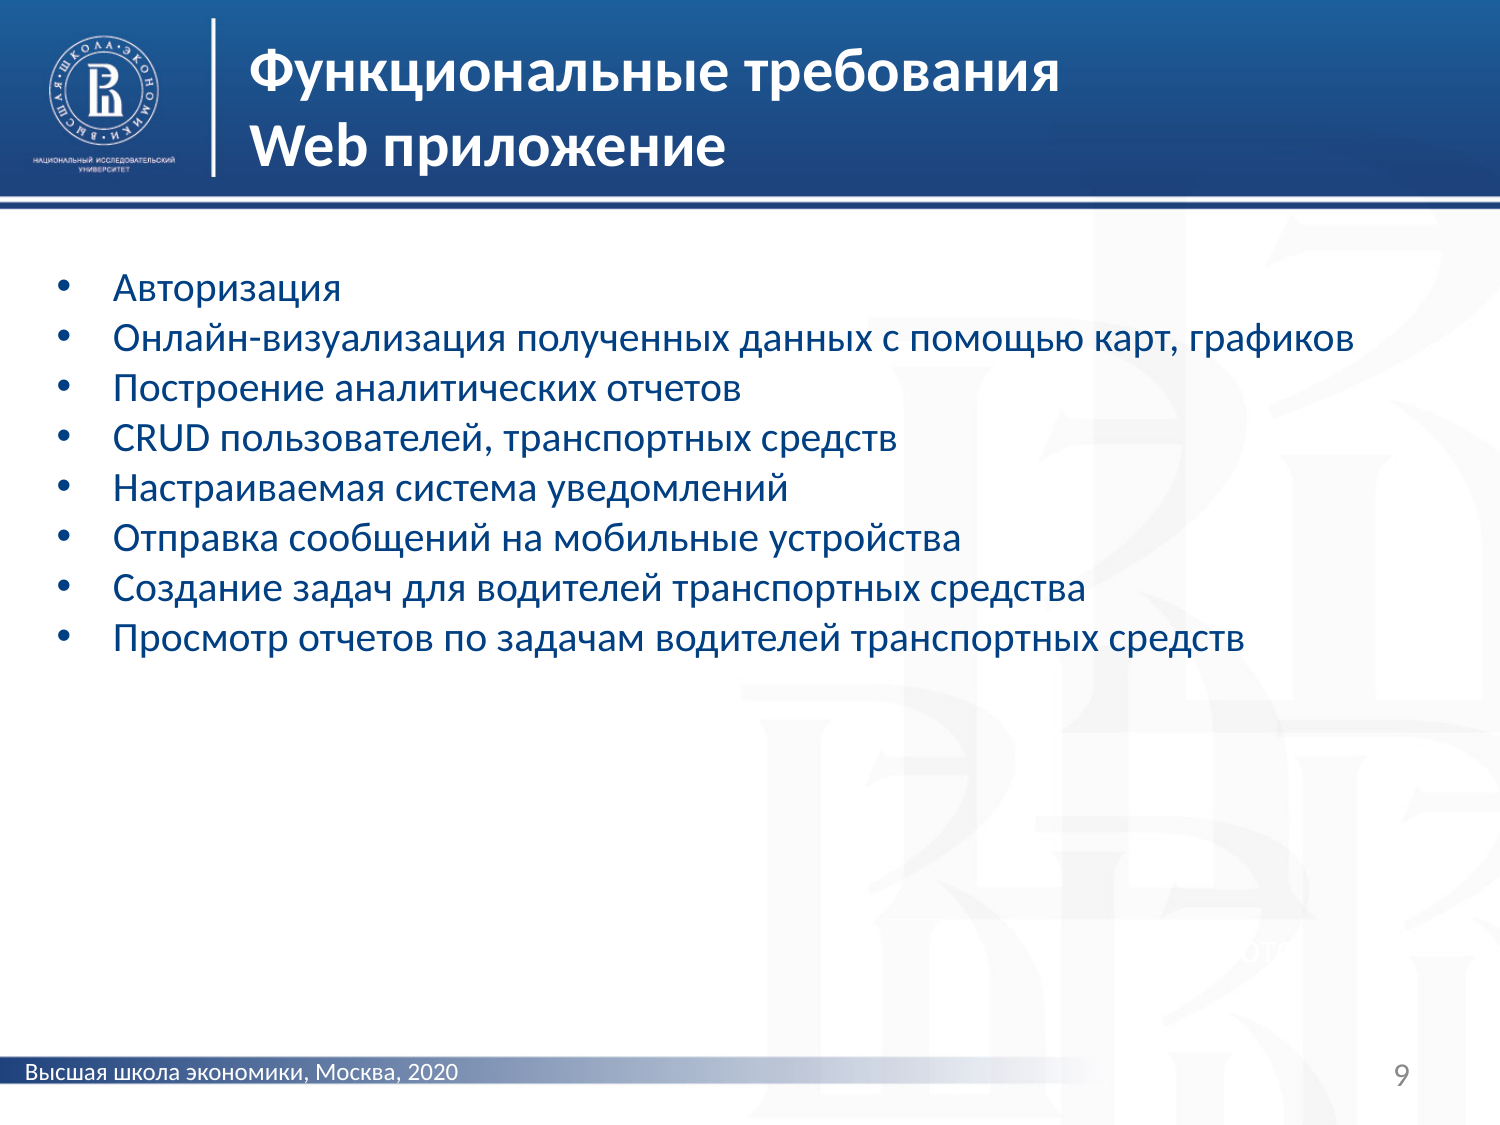

Функциональные требования
Web приложение
Авторизация
Онлайн-визуализация полученных данных с помощью карт, графиков
Построение аналитических отчетов
CRUD пользователей, транспортных средств
Настраиваемая система уведомлений
Отправка сообщений на мобильные устройства
Создание задач для водителей транспортных средства
Просмотр отчетов по задачам водителей транспортных средств
фото
Высшая школа экономики, Москва, 2020
9